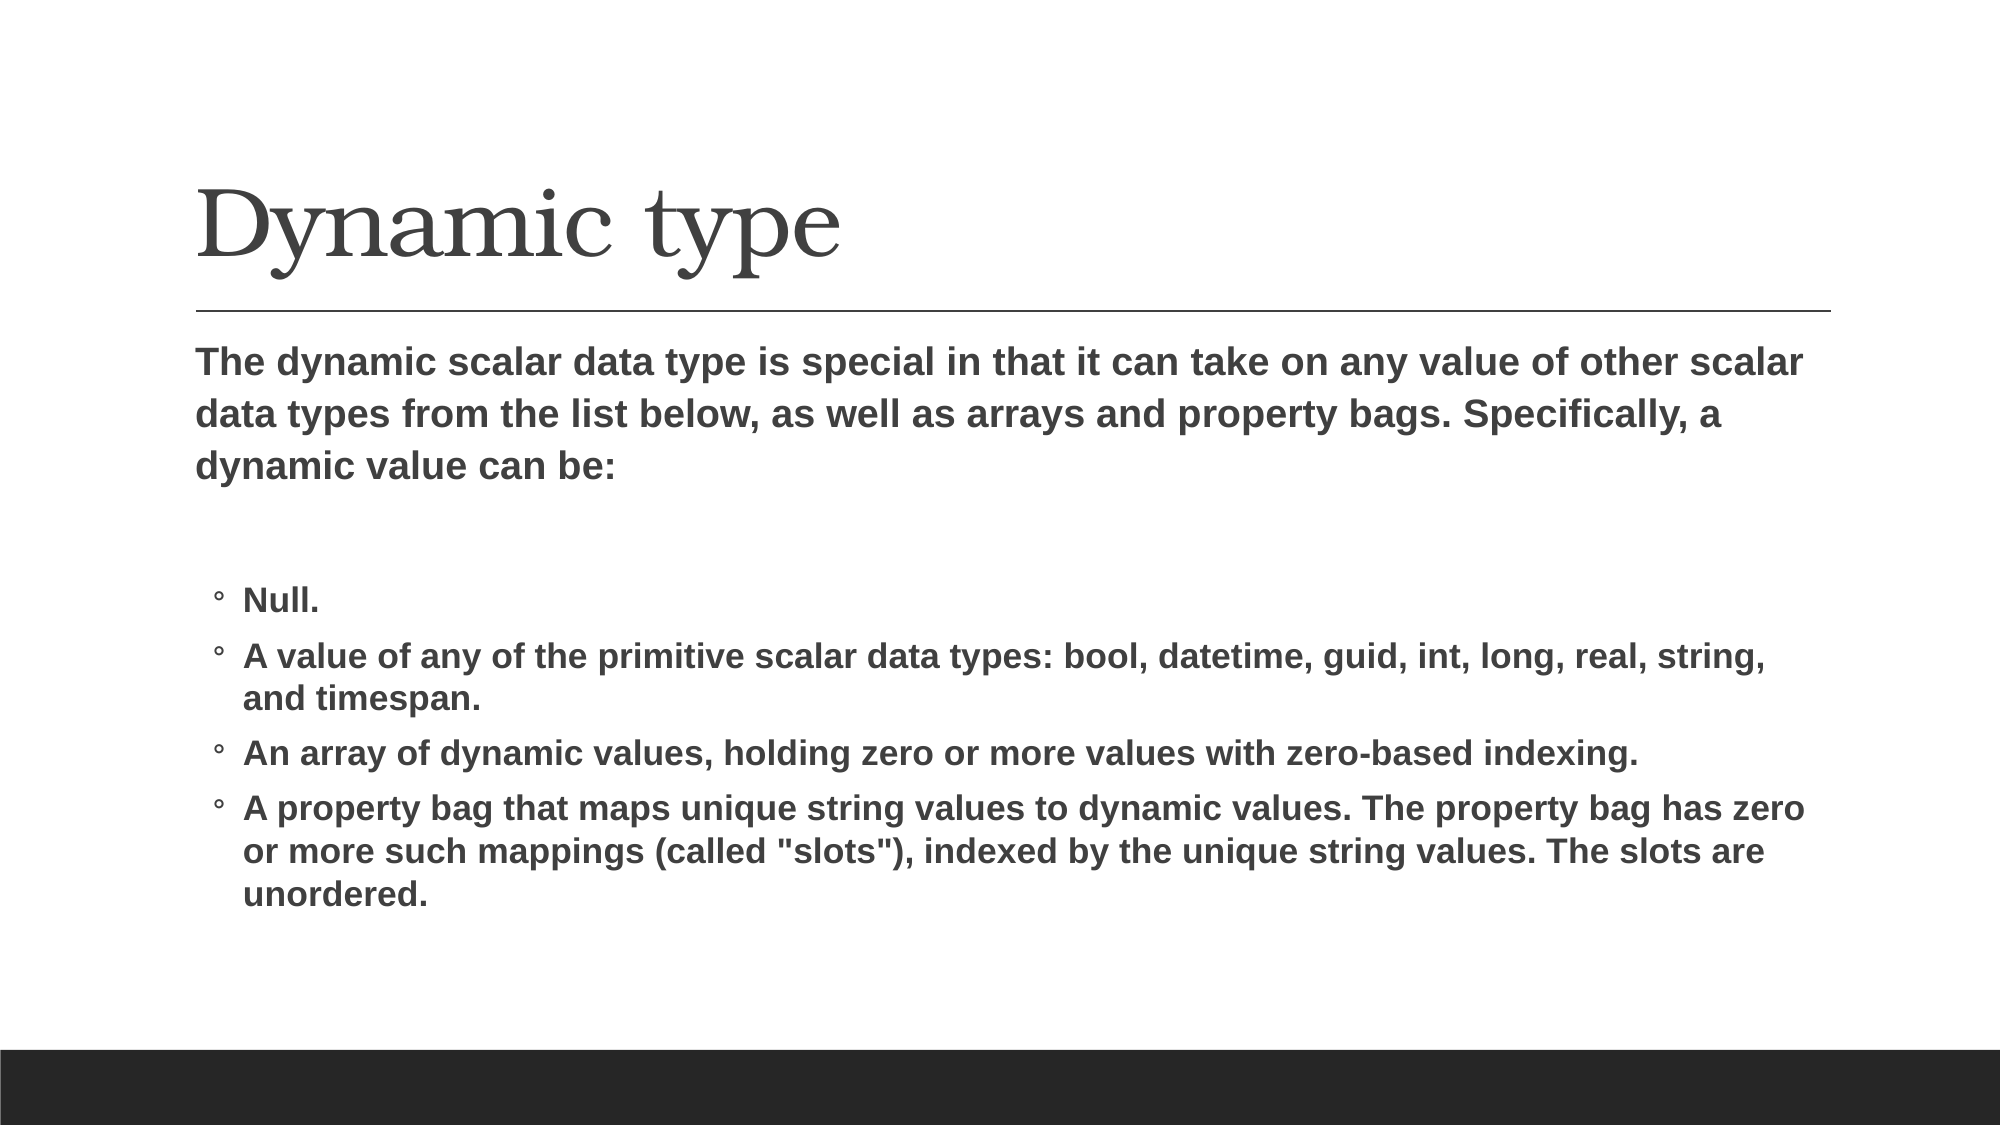

# Dynamic type
The dynamic scalar data type is special in that it can take on any value of other scalar data types from the list below, as well as arrays and property bags. Specifically, a dynamic value can be:

Null.
A value of any of the primitive scalar data types: bool, datetime, guid, int, long, real, string, and timespan.
An array of dynamic values, holding zero or more values with zero-based indexing.
A property bag that maps unique string values to dynamic values. The property bag has zero or more such mappings (called "slots"), indexed by the unique string values. The slots are unordered.